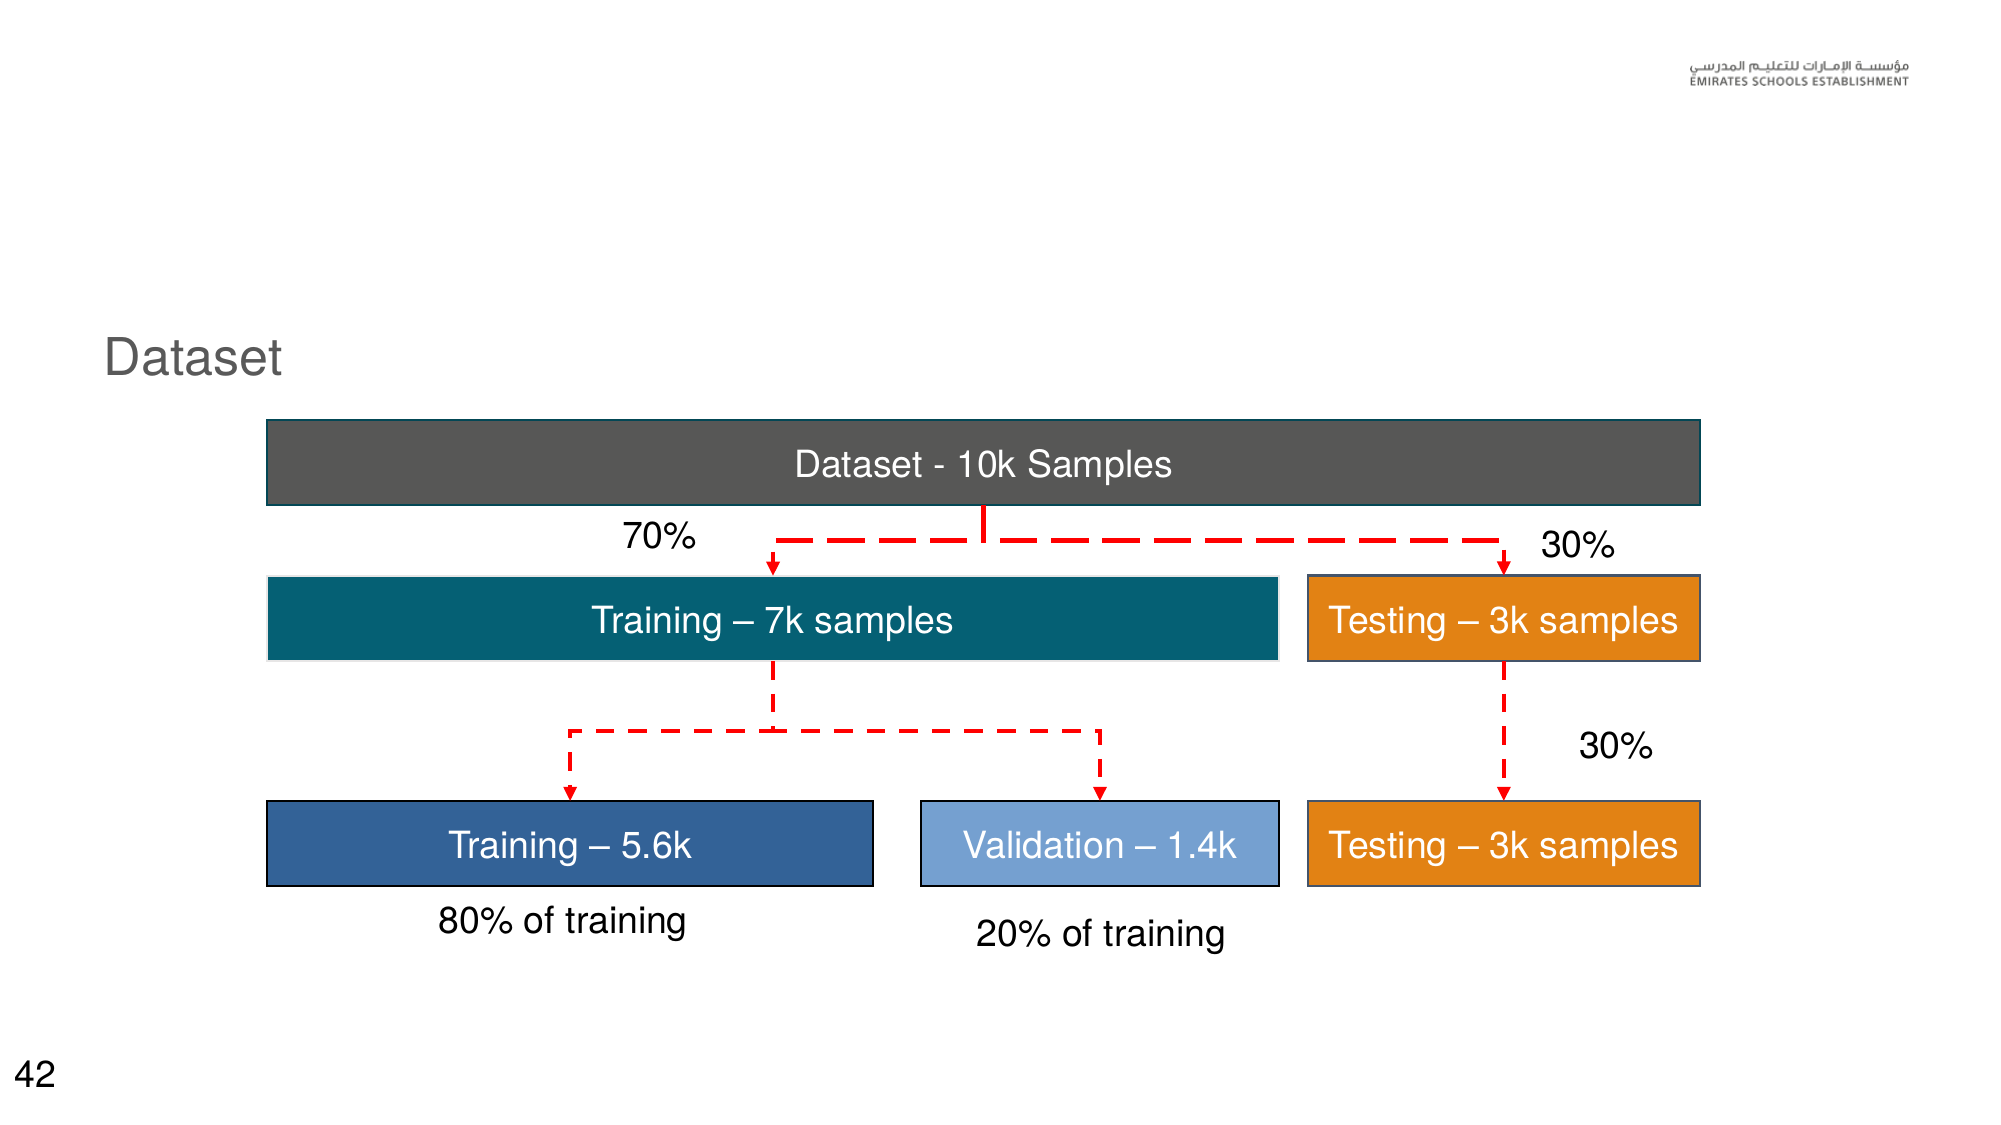

Dataset
Dataset - 10k Samples
70%
30%
Testing – 3k samples
Training – 7k samples
30%
Validation – 1.4k
Training – 5.6k
Testing – 3k samples
80% of training
20% of training
42